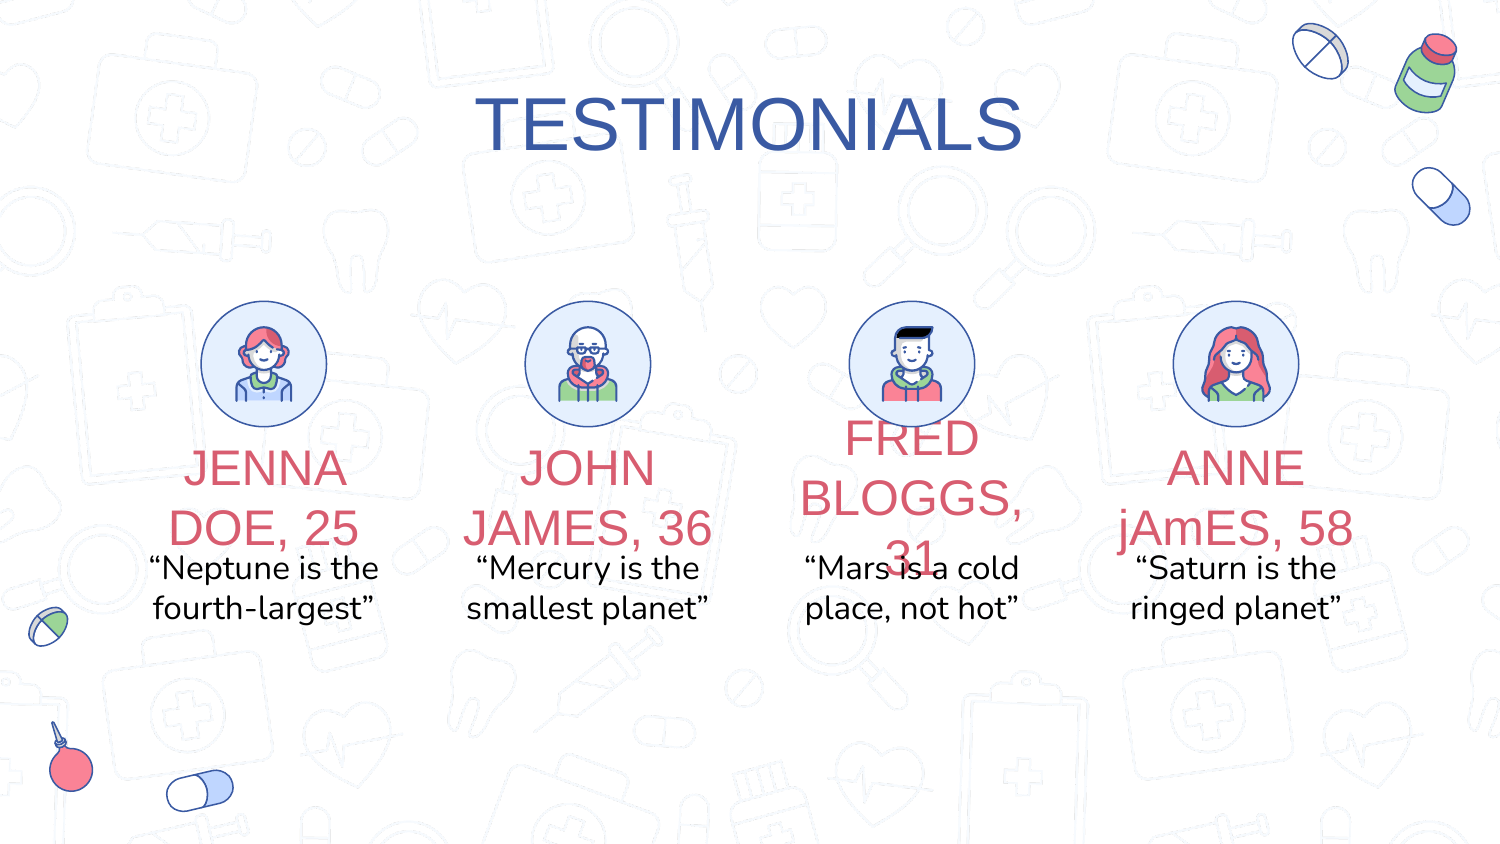

# TESTIMONIALS

JENNA DOE, 25
JOHN JAMES, 36
FRED BLOGGS, 31
ANNE jAmES, 58
“Mercury is the smallest planet”
“Mars is a cold place, not hot”
“Saturn is the ringed planet”
“Neptune is the fourth-largest”